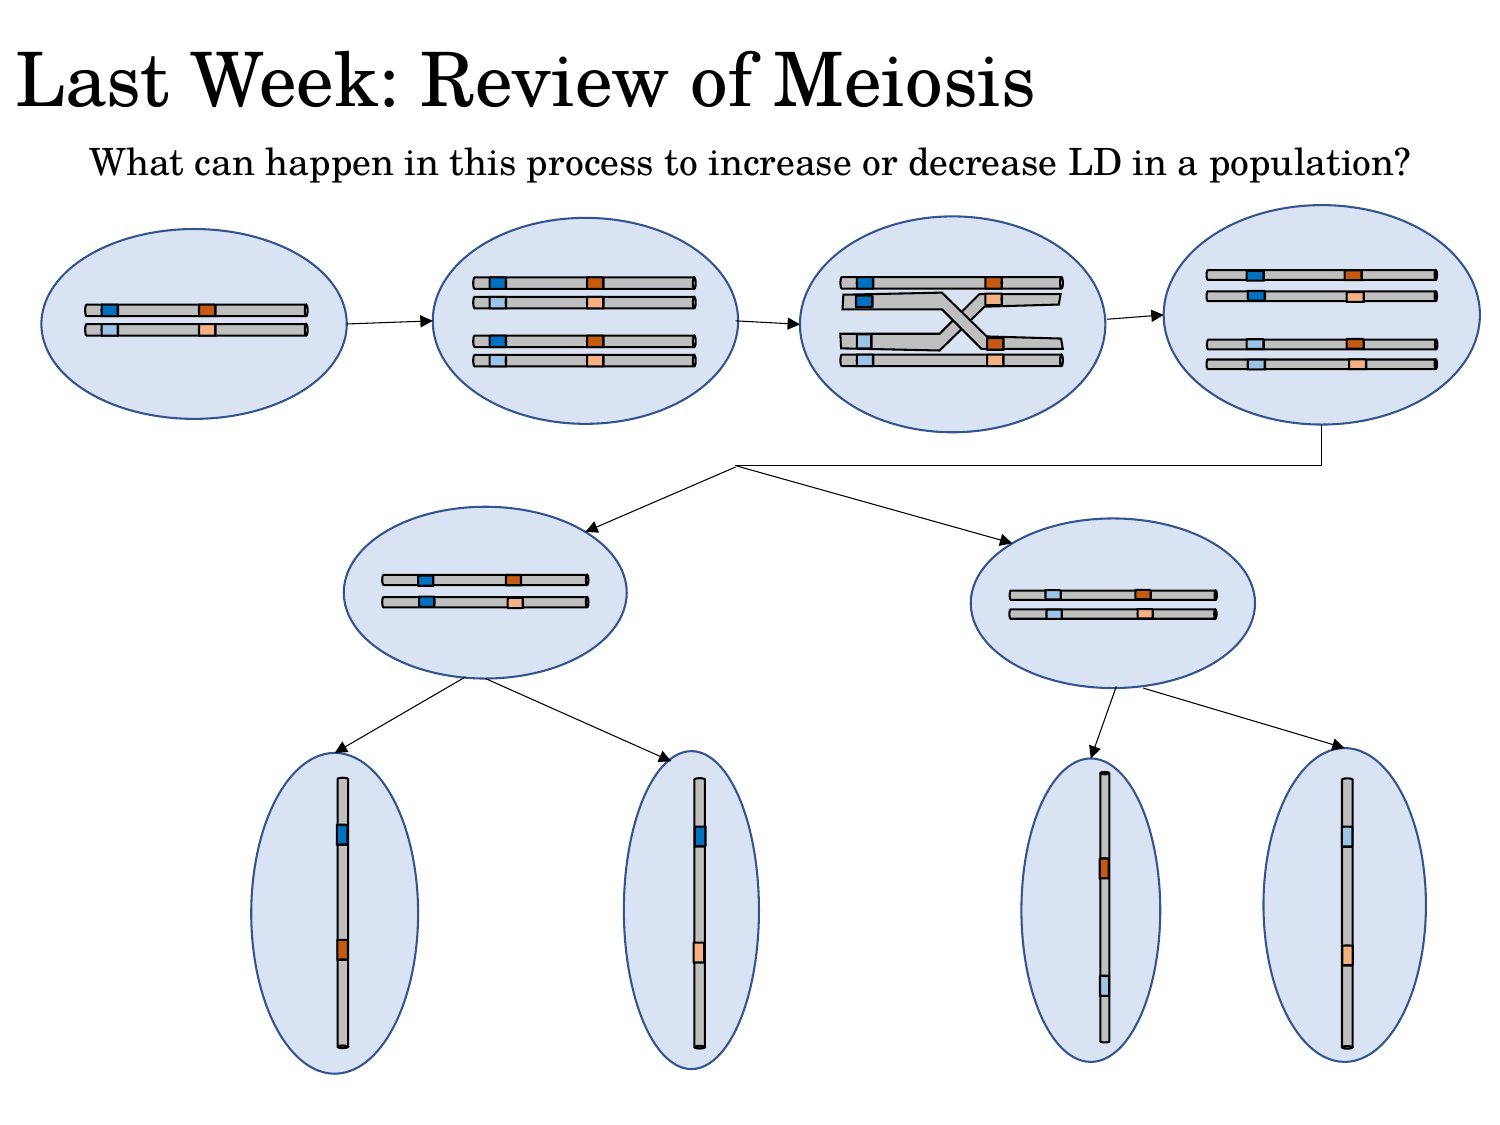

# Last Week: Review of Meiosis
What can happen in this process to increase or decrease LD in a population?